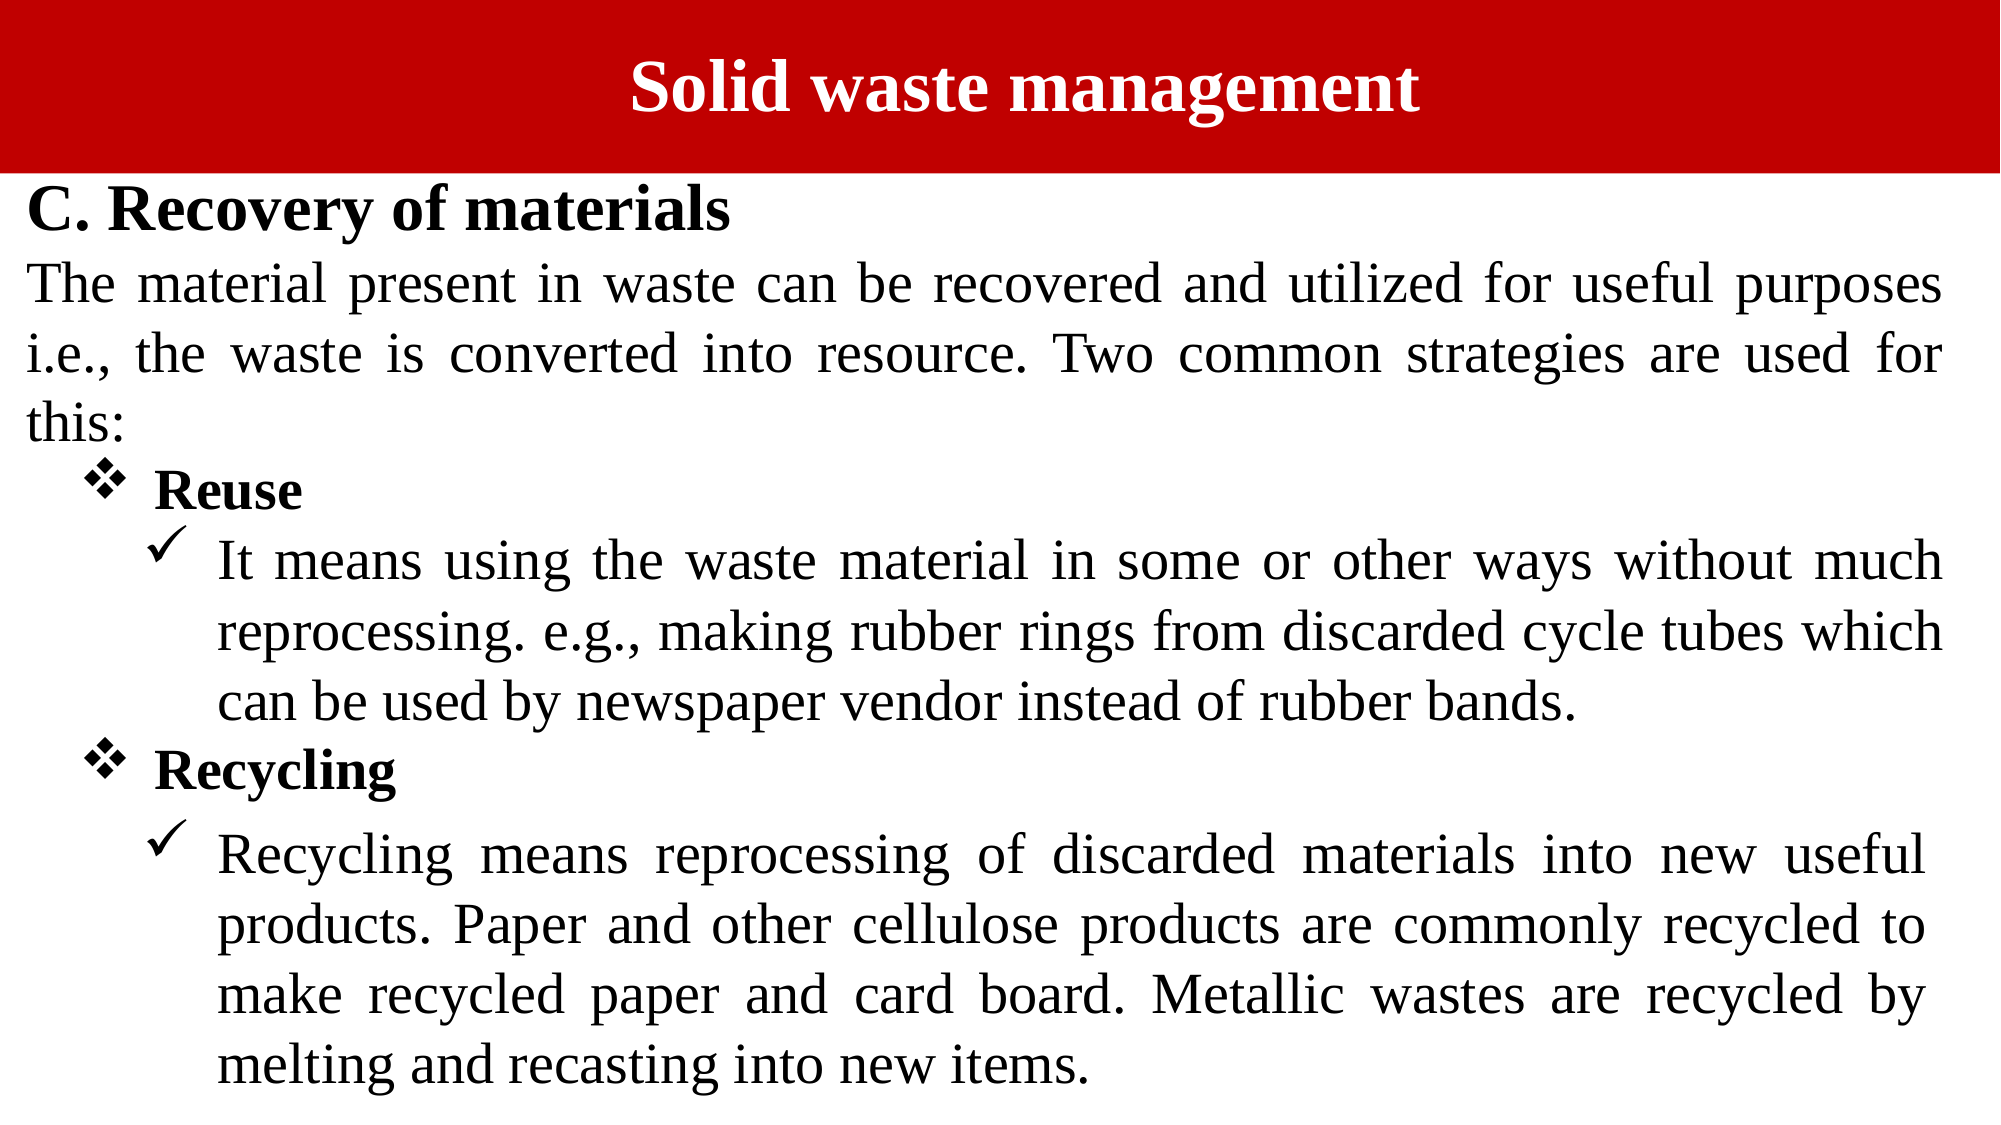

# Solid waste management
C. Recovery of materials
The material present in waste can be recovered and utilized for useful purposes i.e., the waste is converted into resource. Two common strategies are used for this:
Reuse

Recycling
It means using the waste material in some or other ways without much reprocessing. e.g., making rubber rings from discarded cycle tubes which can be used by newspaper vendor instead of rubber bands.
Recycling means reprocessing of discarded materials into new useful products. Paper and other cellulose products are commonly recycled to make recycled paper and card board. Metallic wastes are recycled by melting and recasting into new items.